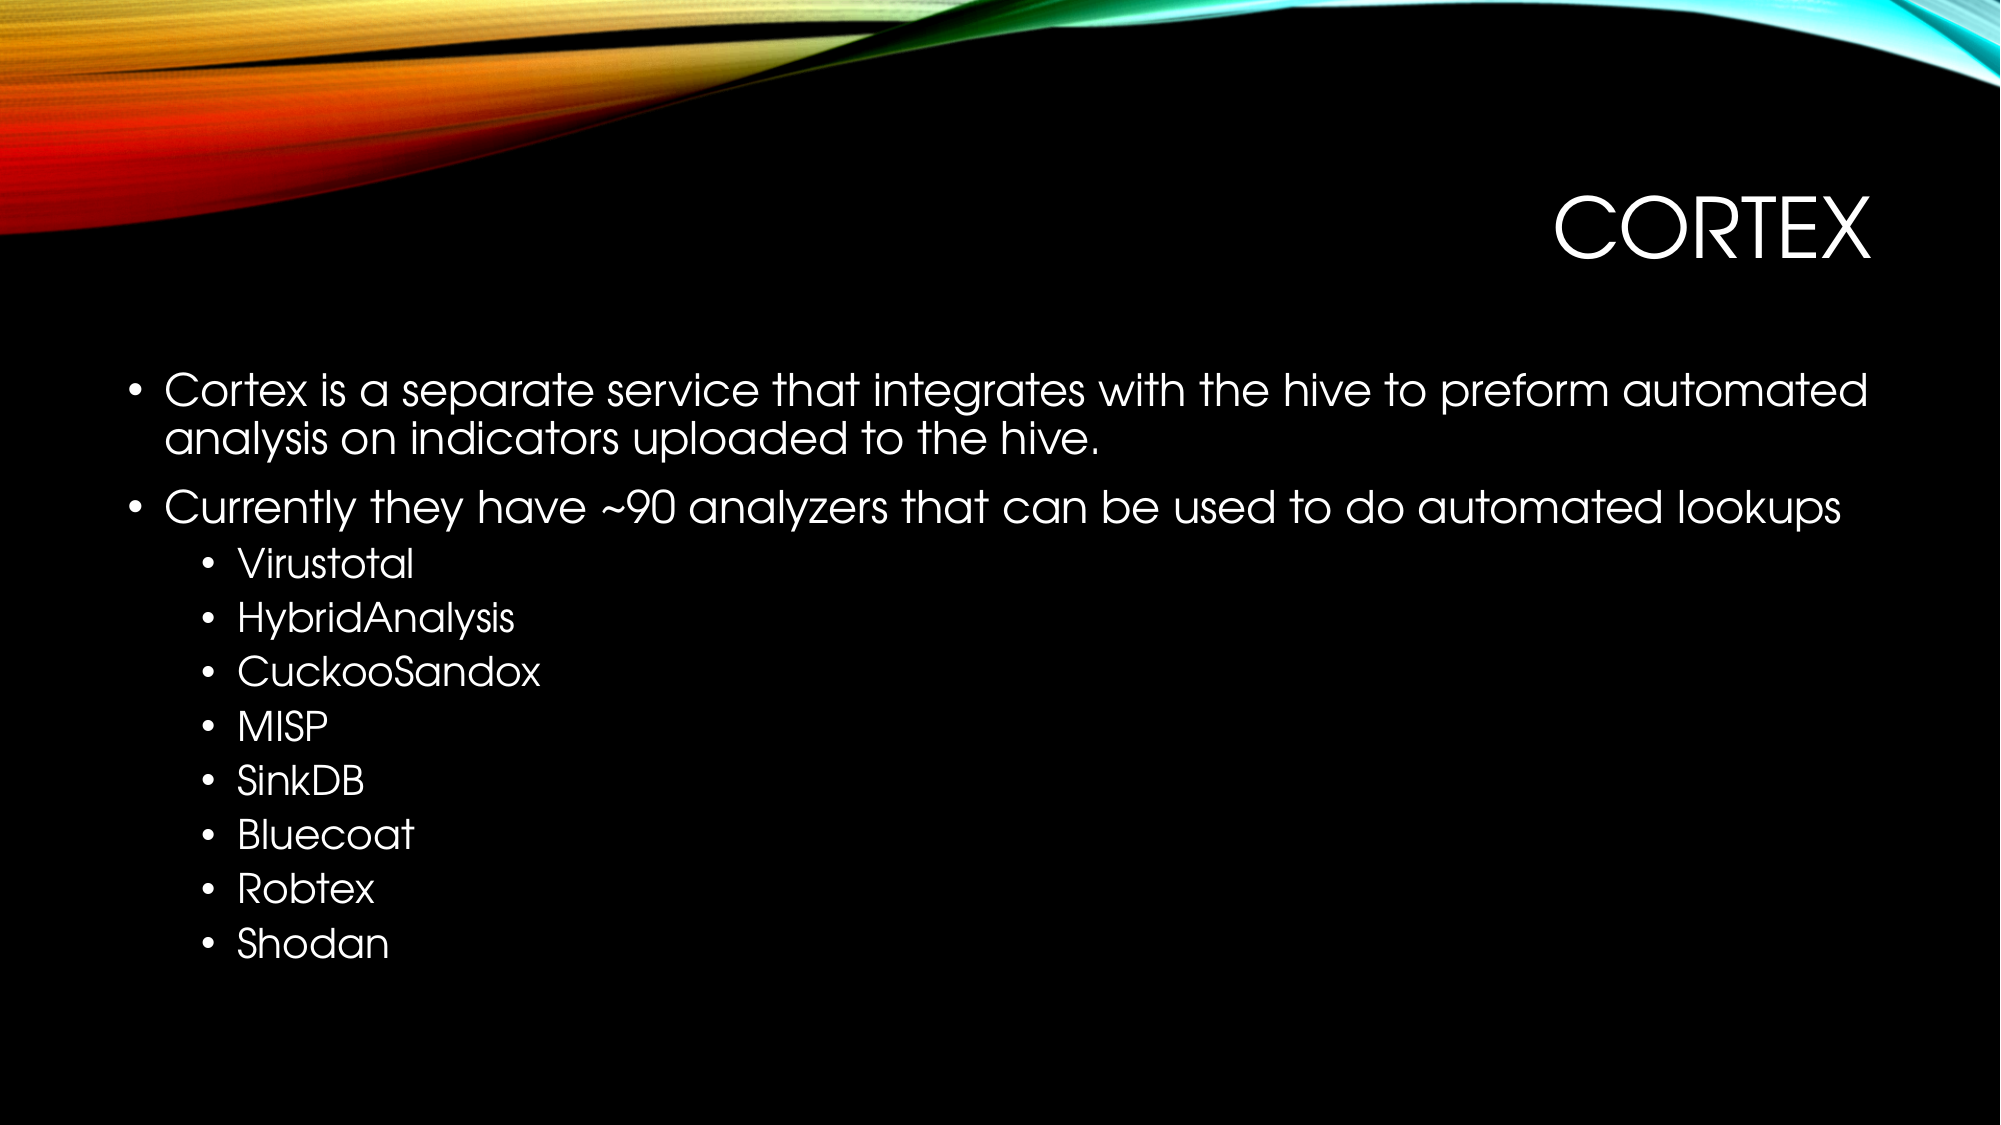

# Cortex
Cortex is a separate service that integrates with the hive to preform automated analysis on indicators uploaded to the hive.
Currently they have ~90 analyzers that can be used to do automated lookups
Virustotal
HybridAnalysis
CuckooSandox
MISP
SinkDB
Bluecoat
Robtex
Shodan